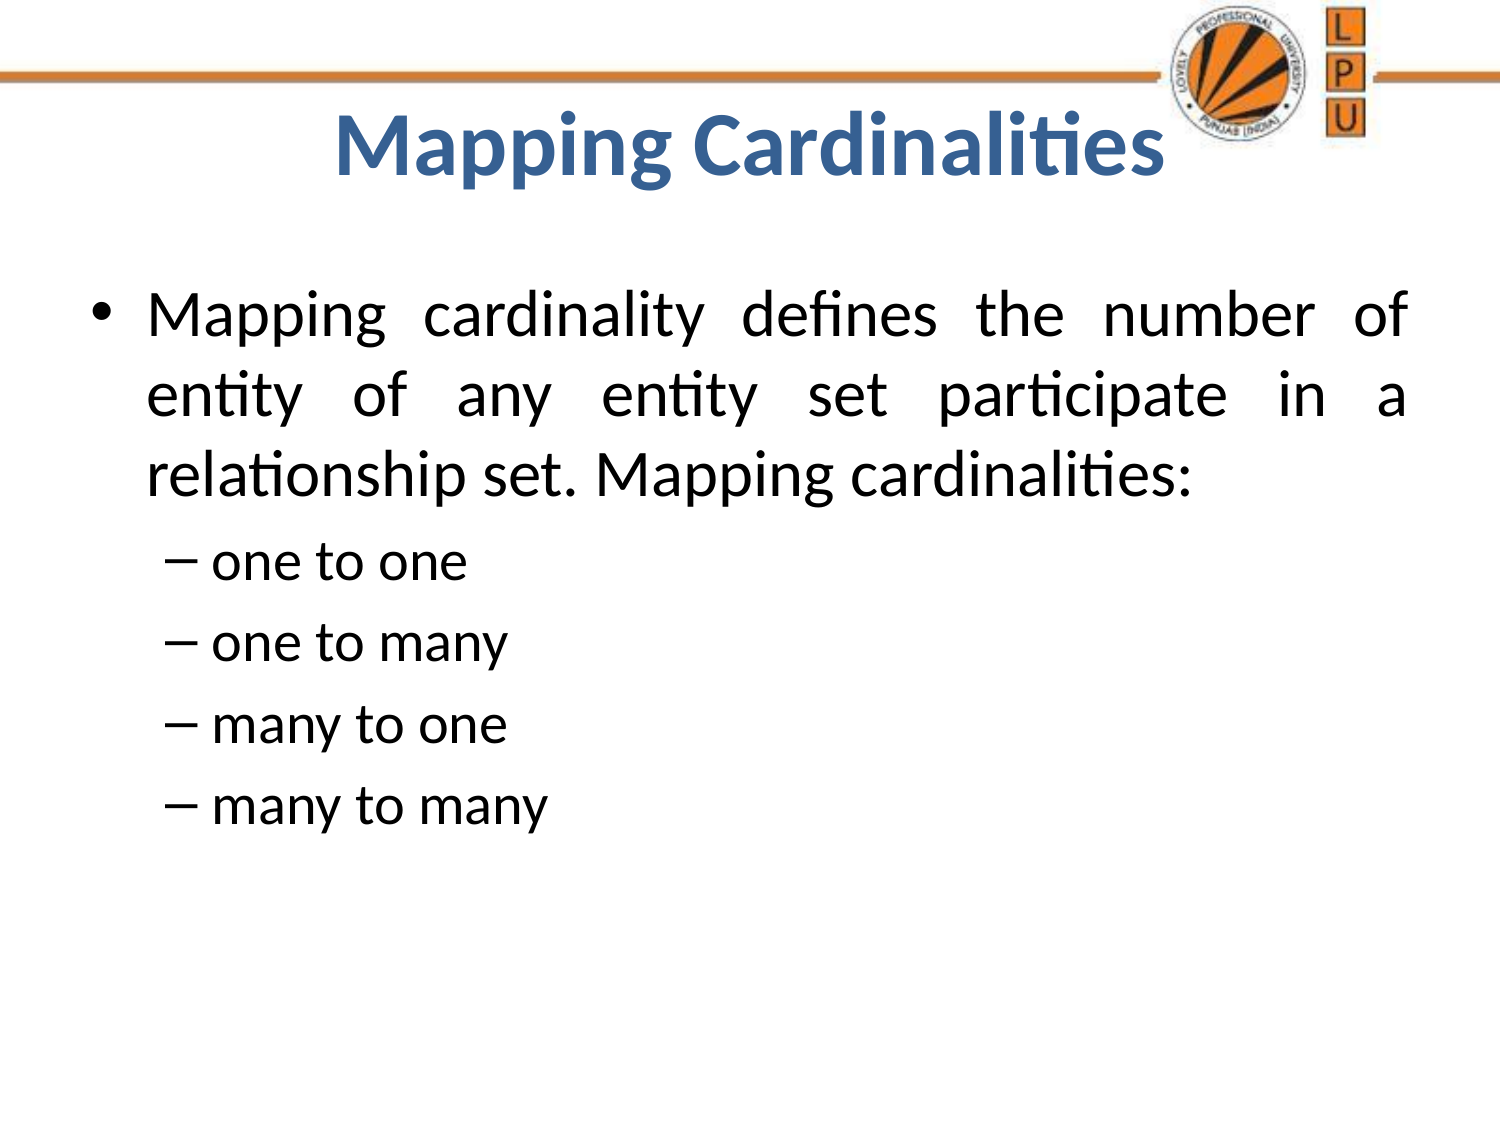

# Mapping Cardinalities
Mapping cardinality defines the number of entity of any entity set participate in a relationship set. Mapping cardinalities:
one to one
one to many
many to one
many to many